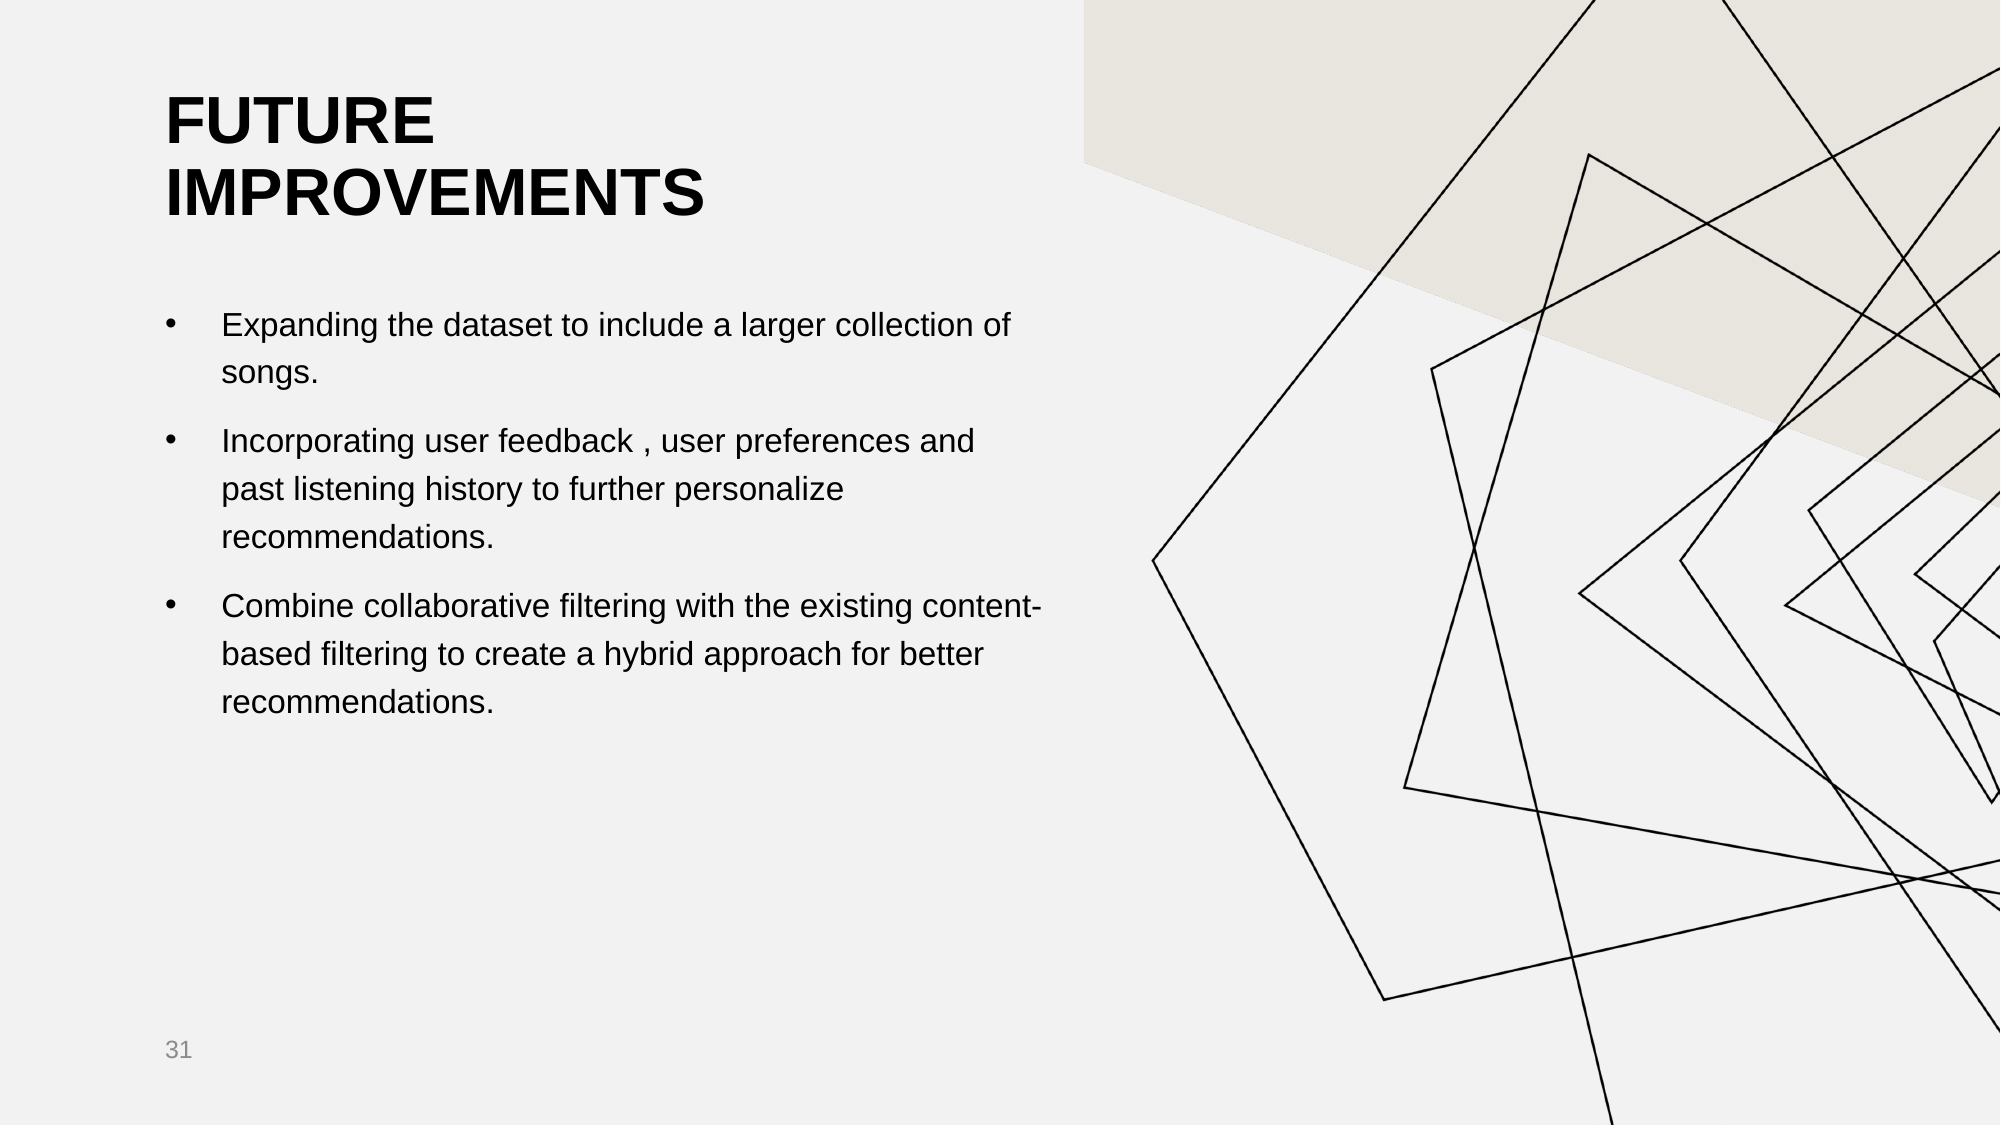

# Future improvements
Expanding the dataset to include a larger collection of songs.
Incorporating user feedback , user preferences and past listening history to further personalize recommendations.
Combine collaborative filtering with the existing content-based filtering to create a hybrid approach for better recommendations.
31